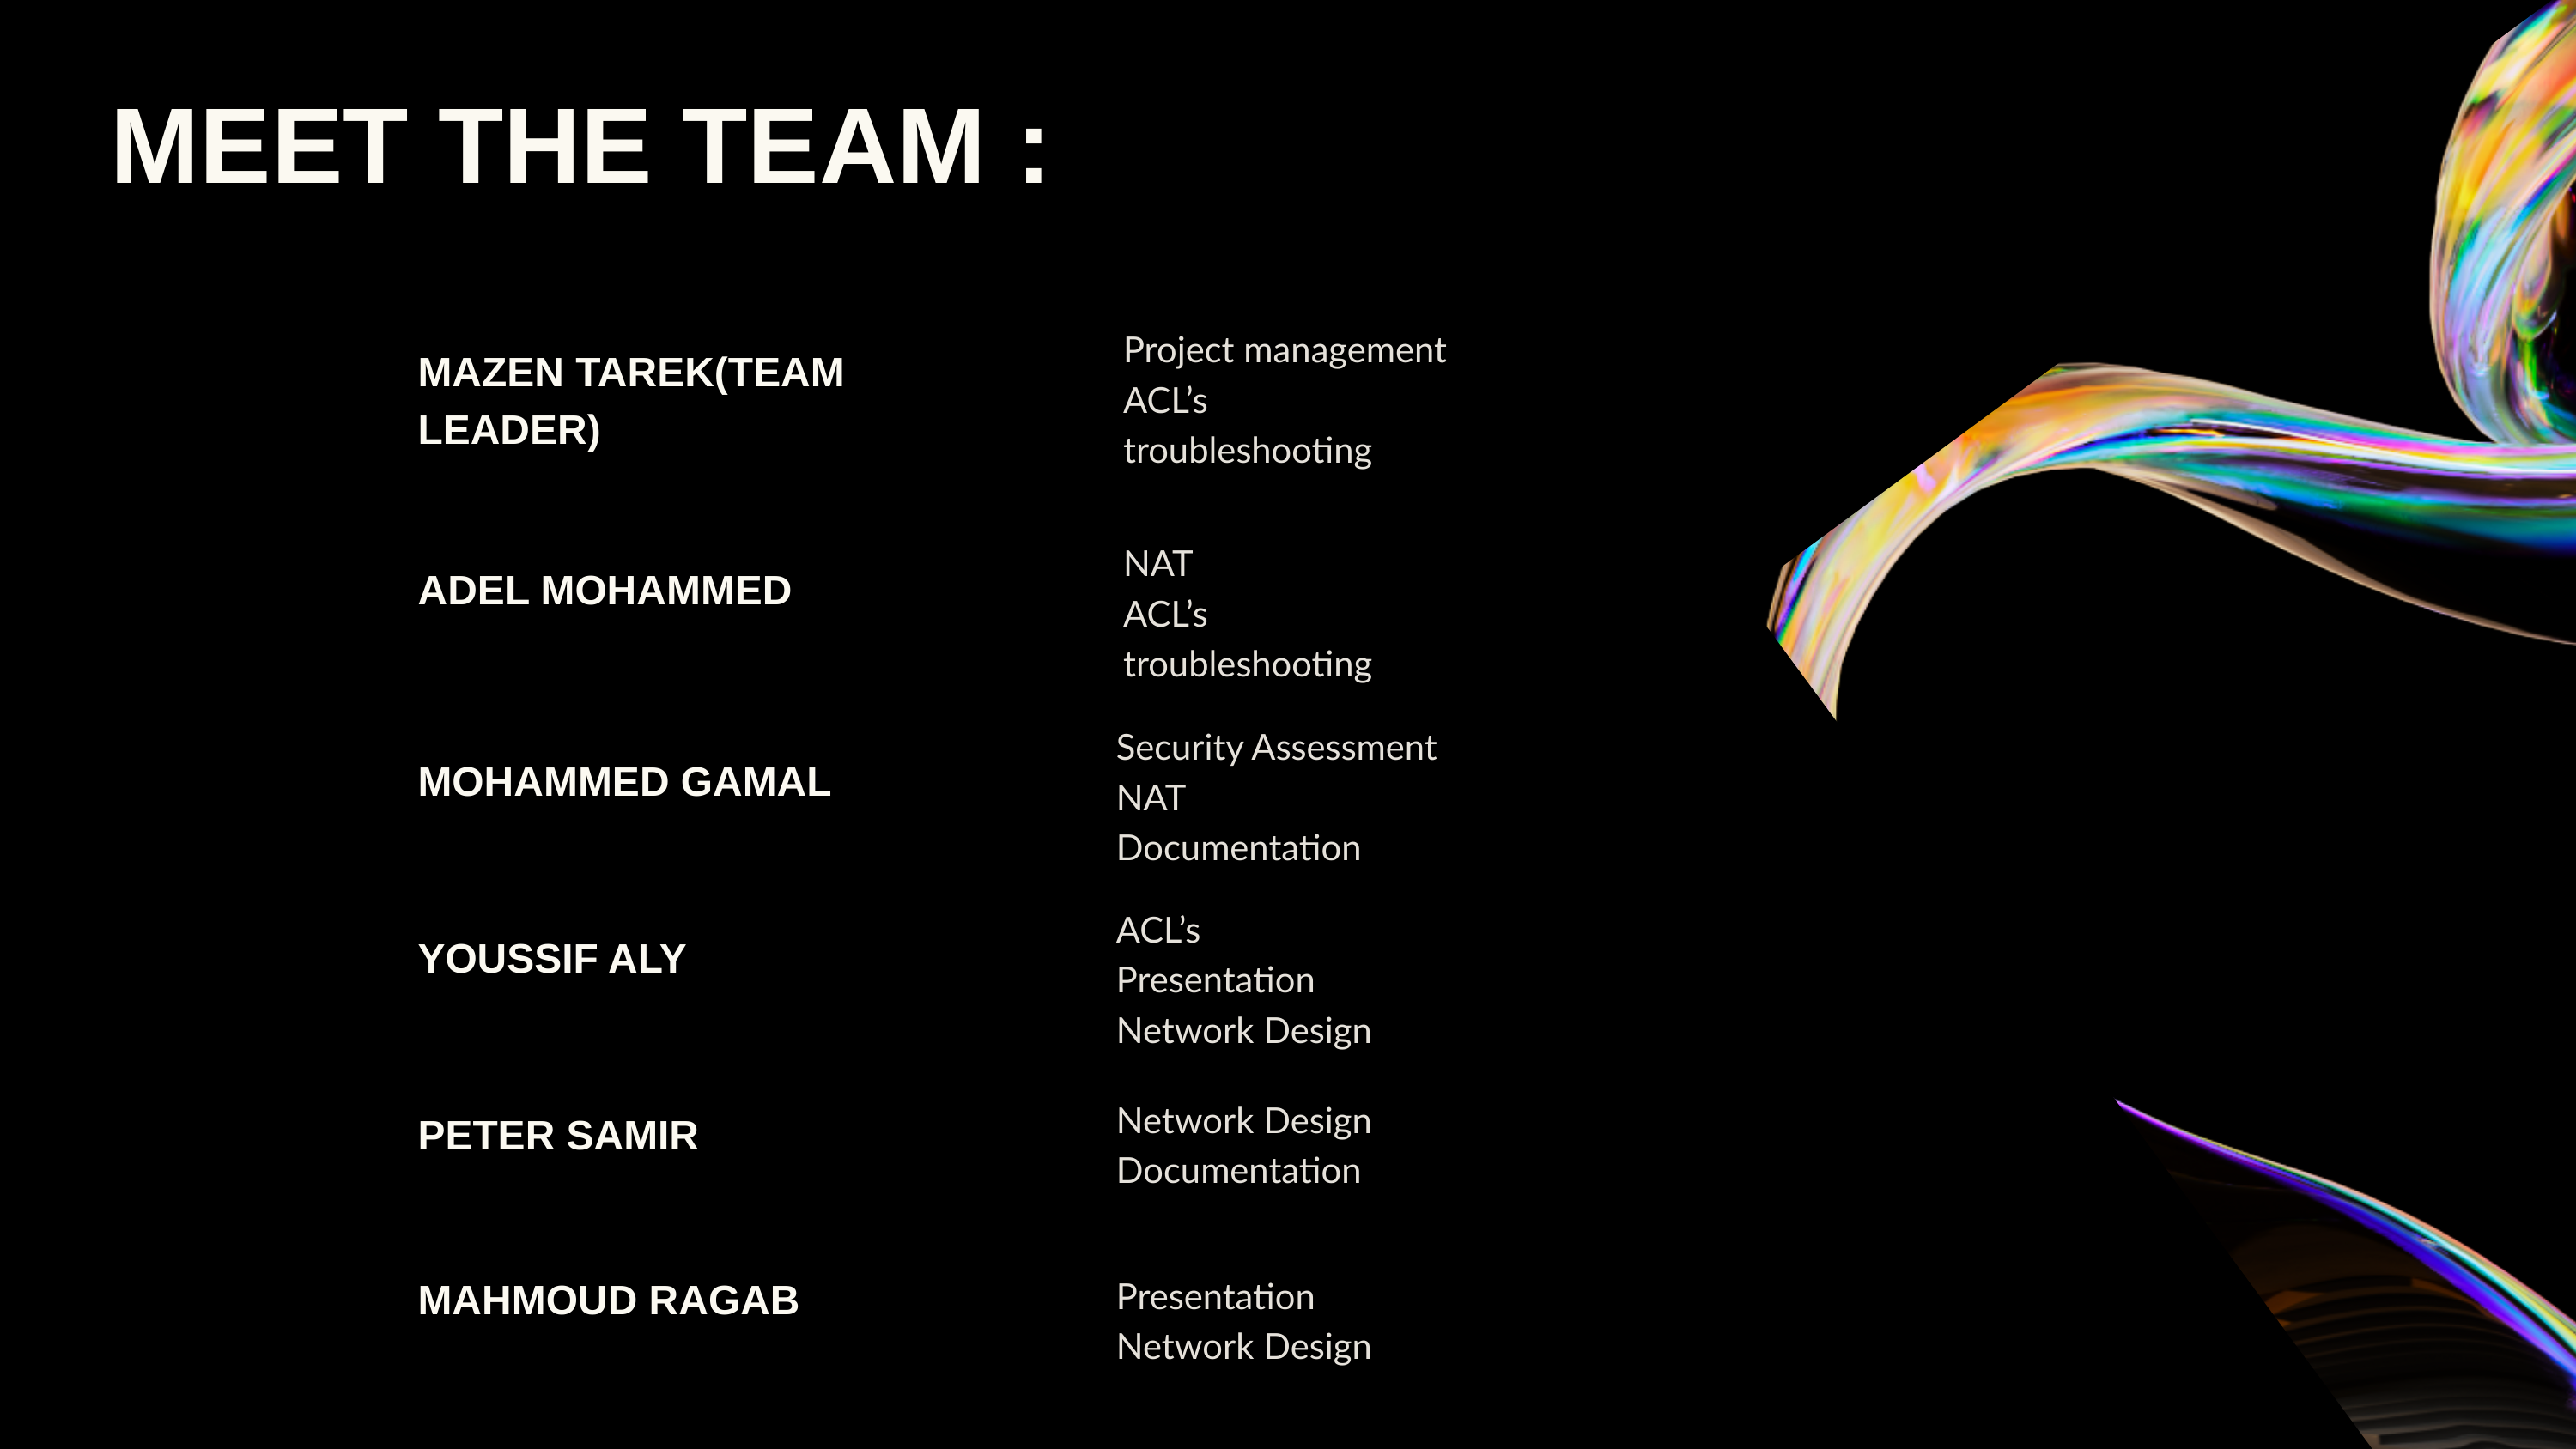

MEET THE TEAM :
Project management
ACL’s
troubleshooting
MAZEN TAREK(TEAM LEADER)
NAT
ACL’s
troubleshooting
ADEL MOHAMMED
Security Assessment
NAT
Documentation

MOHAMMED GAMAL
ACL’s
Presentation
Network Design
YOUSSIF ALY
Network Design
Documentation
PETER SAMIR
MAHMOUD RAGAB
Presentation
Network Design